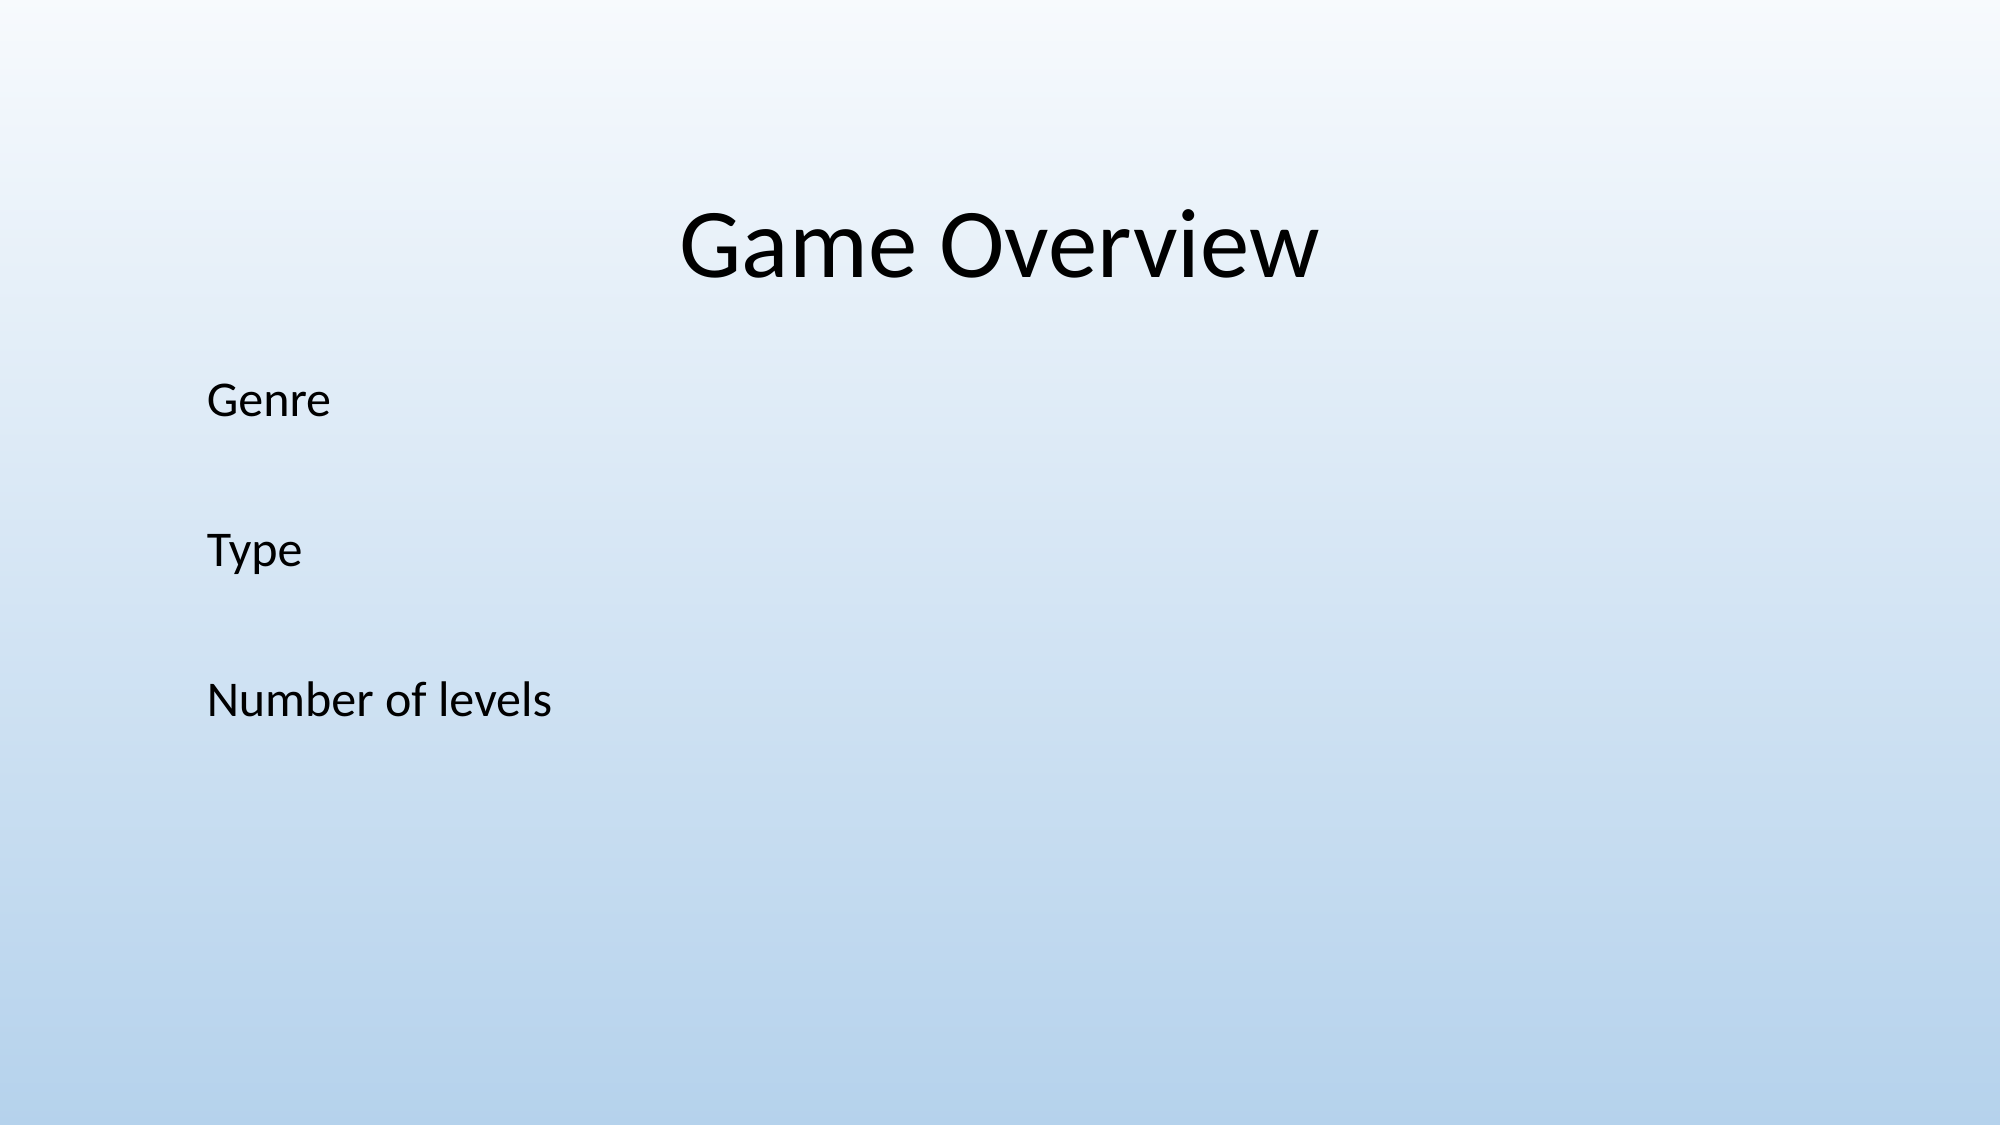

# Game Overview
Genre

Type

Number of levels